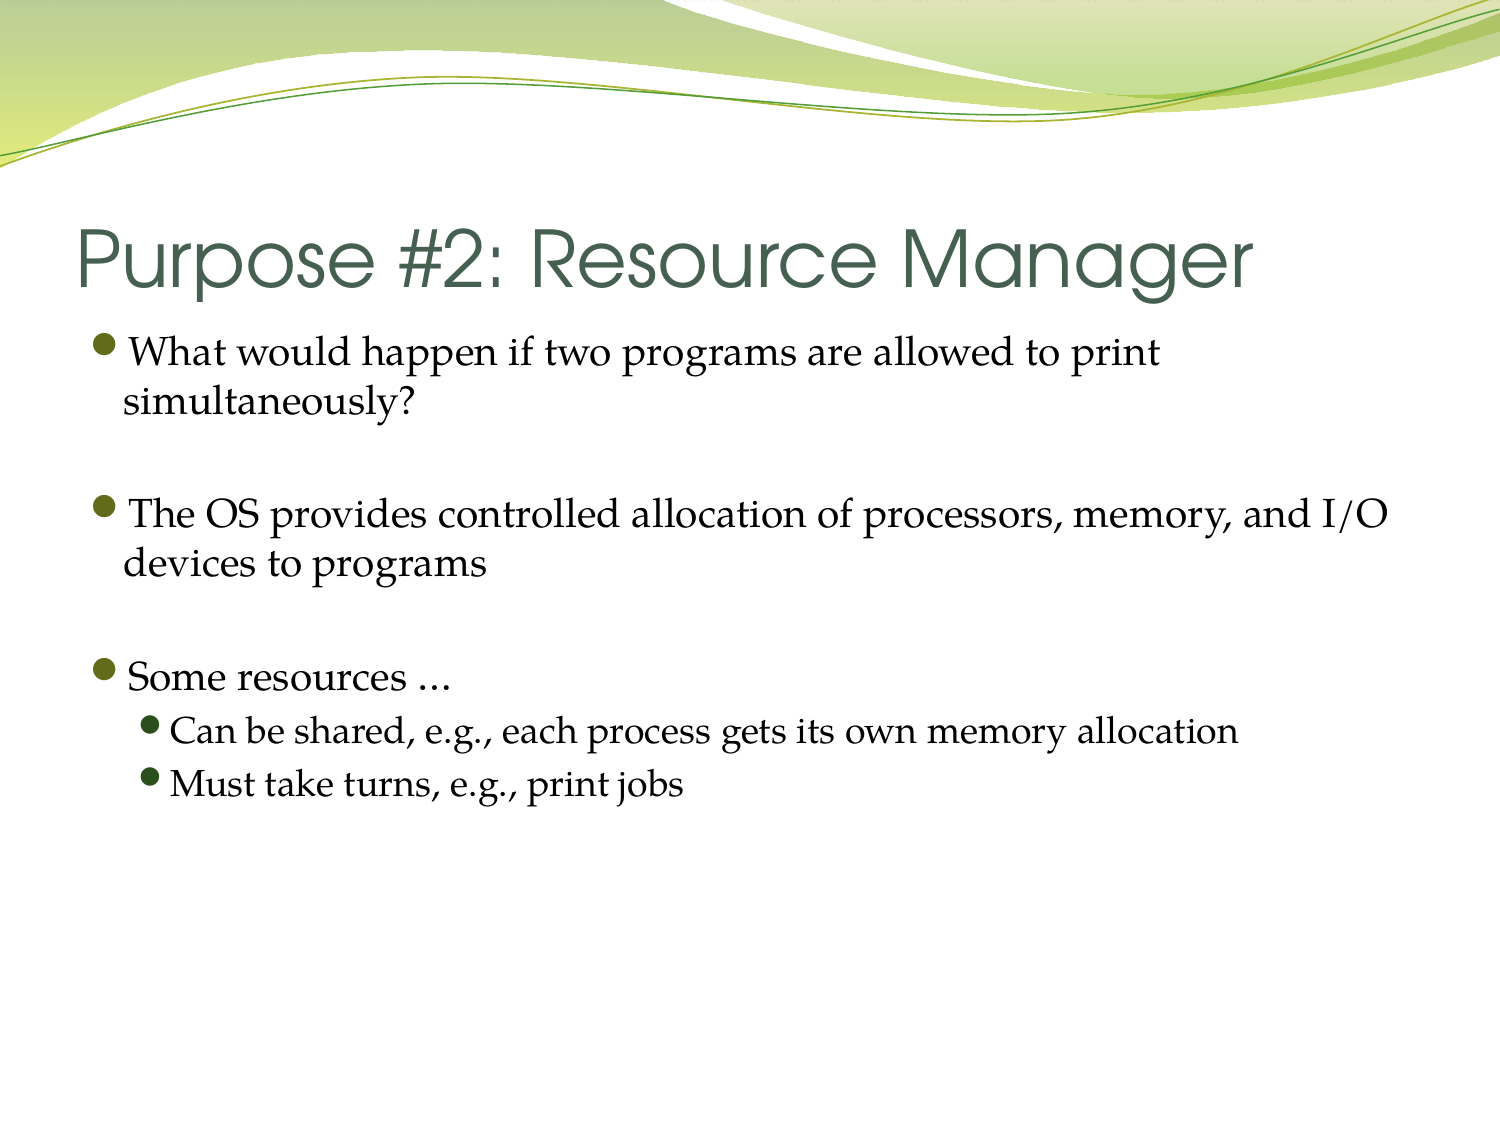

# Purpose #2: Resource Manager
What would happen if two programs are allowed to print simultaneously?

The OS provides controlled allocation of processors, memory, and I/O devices to programs

Some resources …
Can be shared, e.g., each process gets its own memory allocation
Must take turns, e.g., print jobs